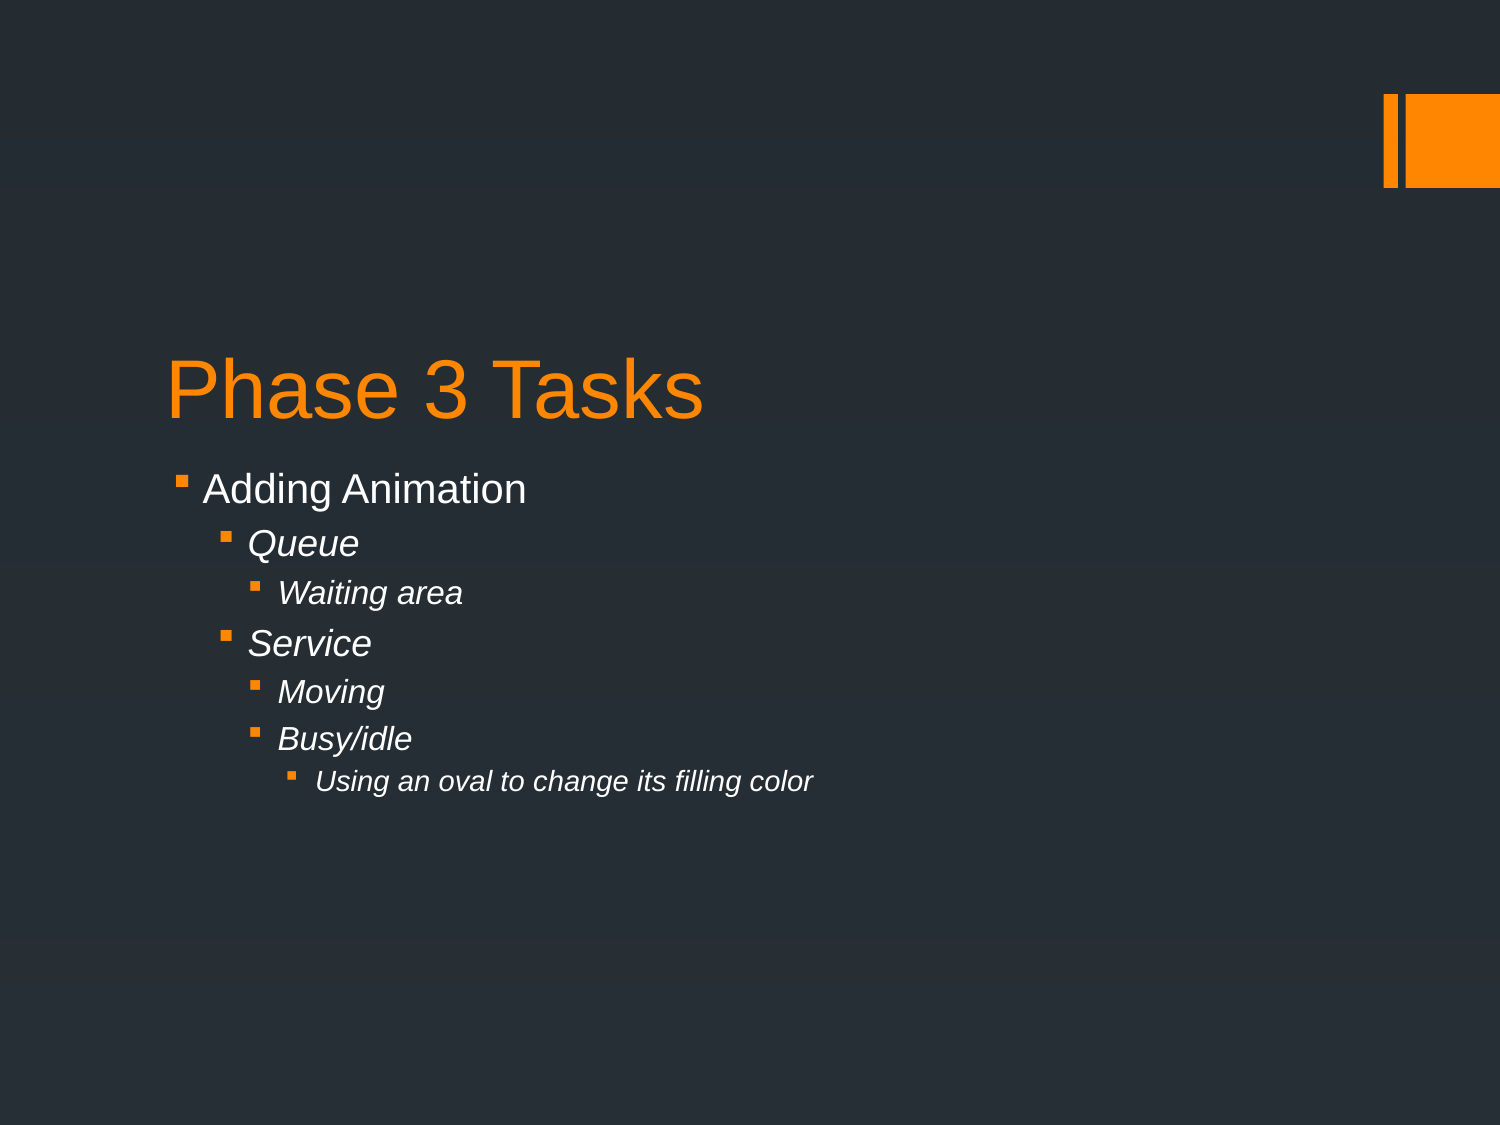

# Phase 3 Tasks
Adding Animation
Queue
Waiting area
Service
Moving
Busy/idle
Using an oval to change its filling color